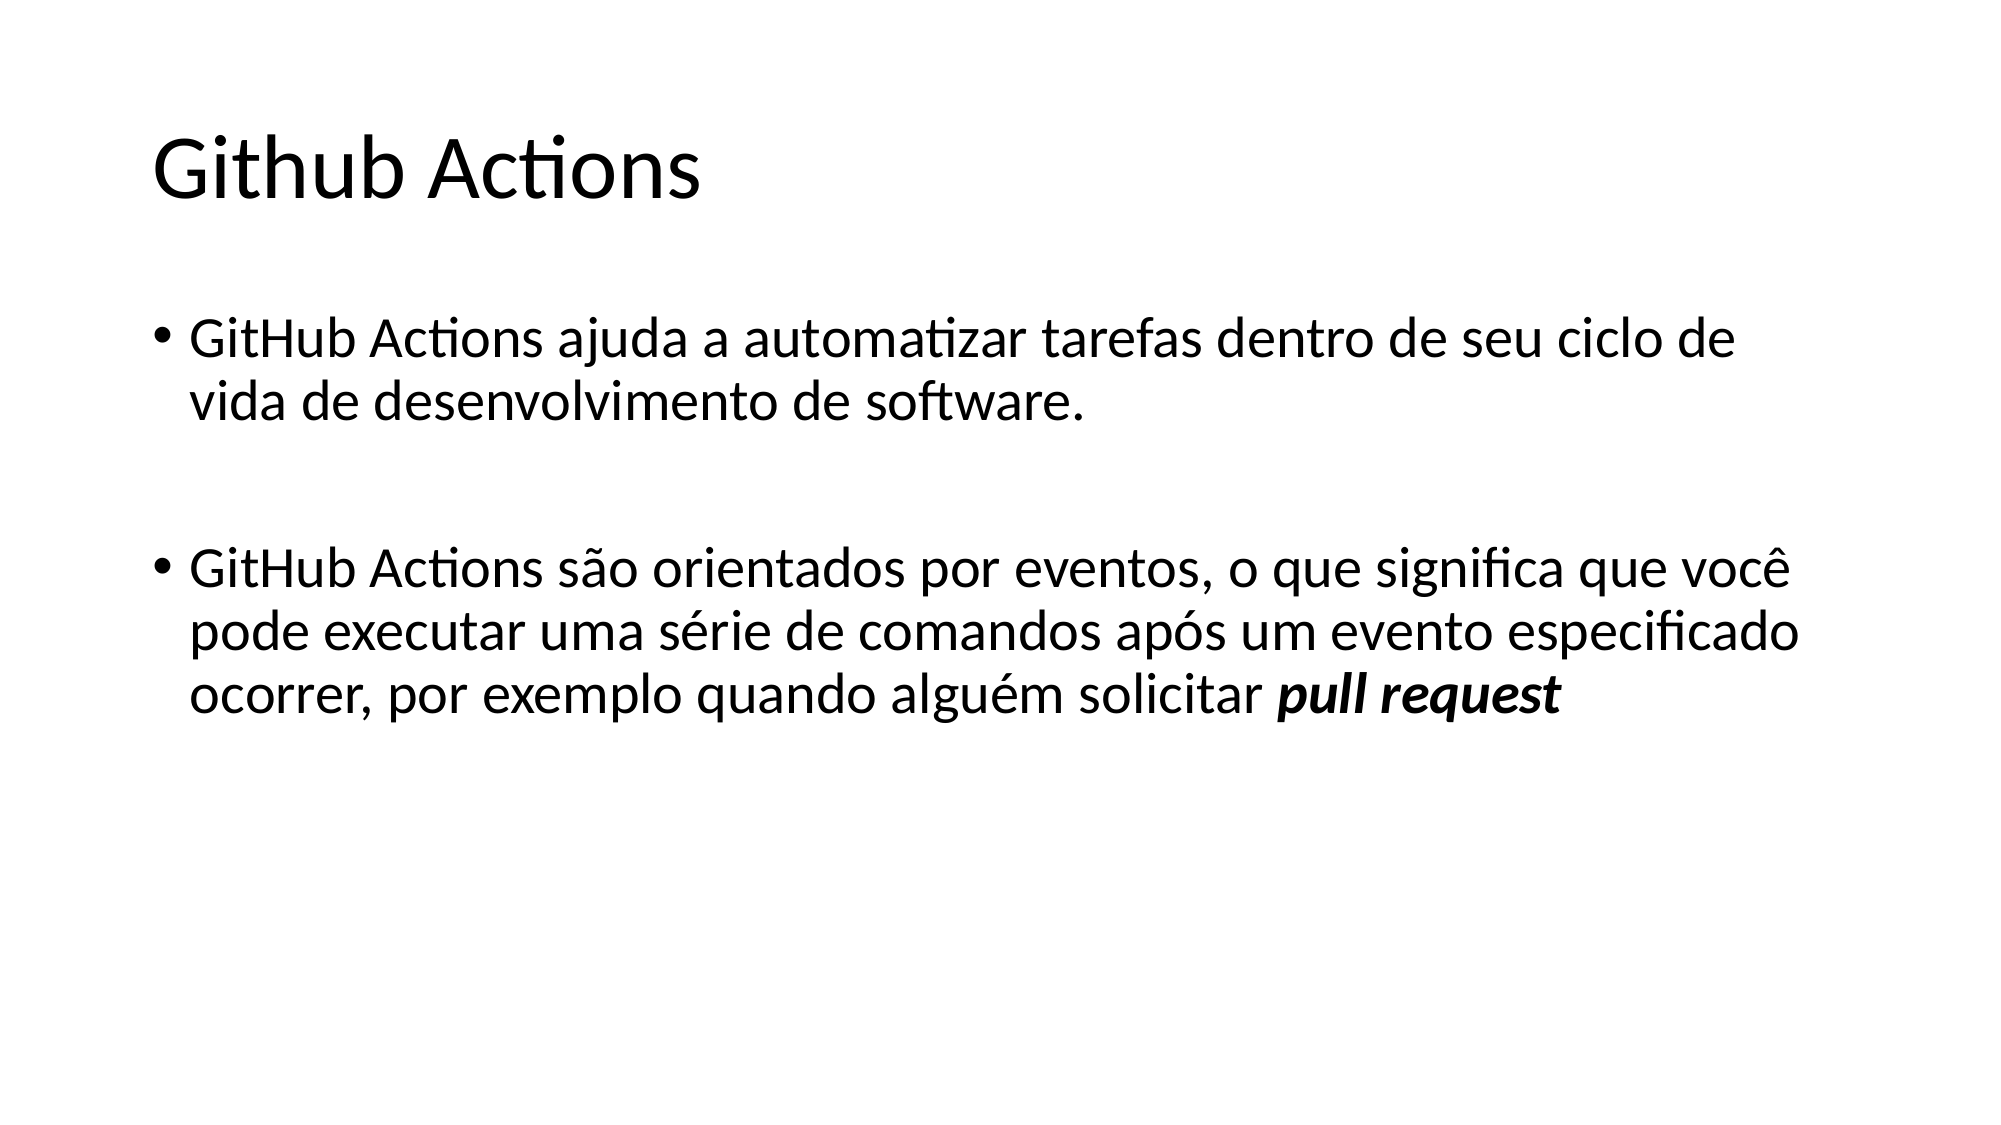

# Github Actions
GitHub Actions ajuda a automatizar tarefas dentro de seu ciclo de vida de desenvolvimento de software.

GitHub Actions são orientados por eventos, o que significa que você pode executar uma série de comandos após um evento especificado ocorrer, por exemplo quando alguém solicitar pull request